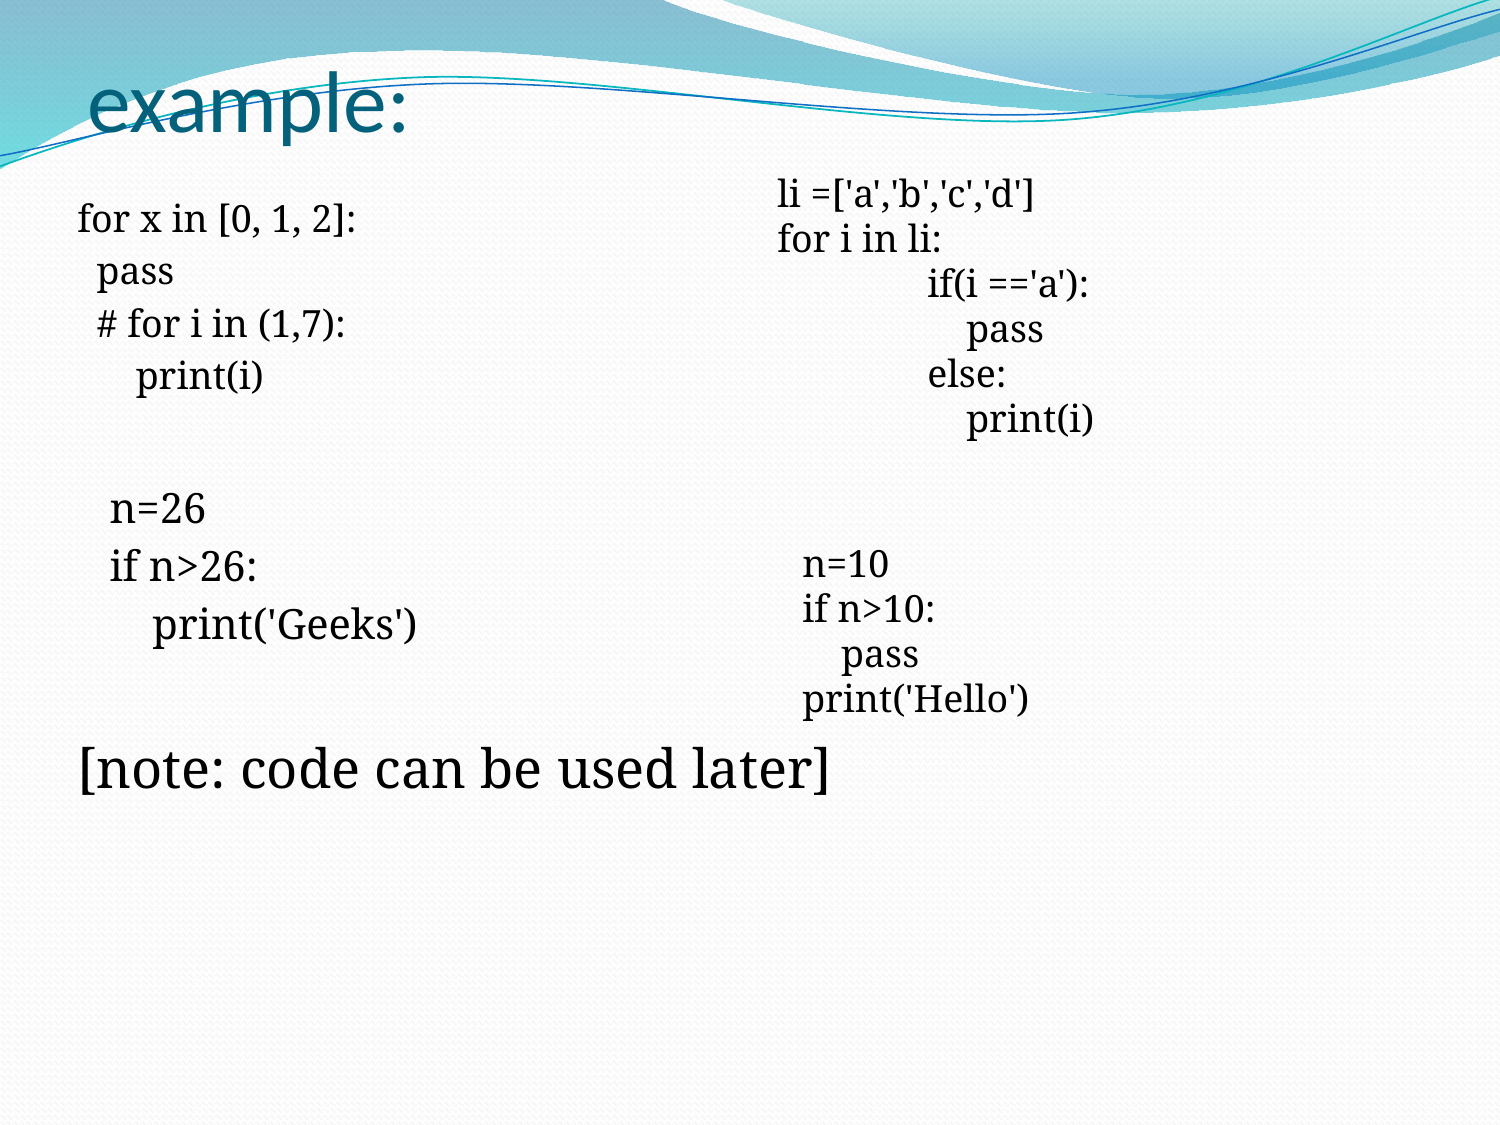

# example:
li =['a','b','c','d']
for i in li:
	if(i =='a'):
	    pass
	else:
	    print(i)
for x in [0, 1, 2]:
  pass
  # for i in (1,7):
      print(i)

   n=26
   if n>26:
       print('Geeks')

[note: code can be used later]

n=10
if n>10:
    pass
print('Hello')